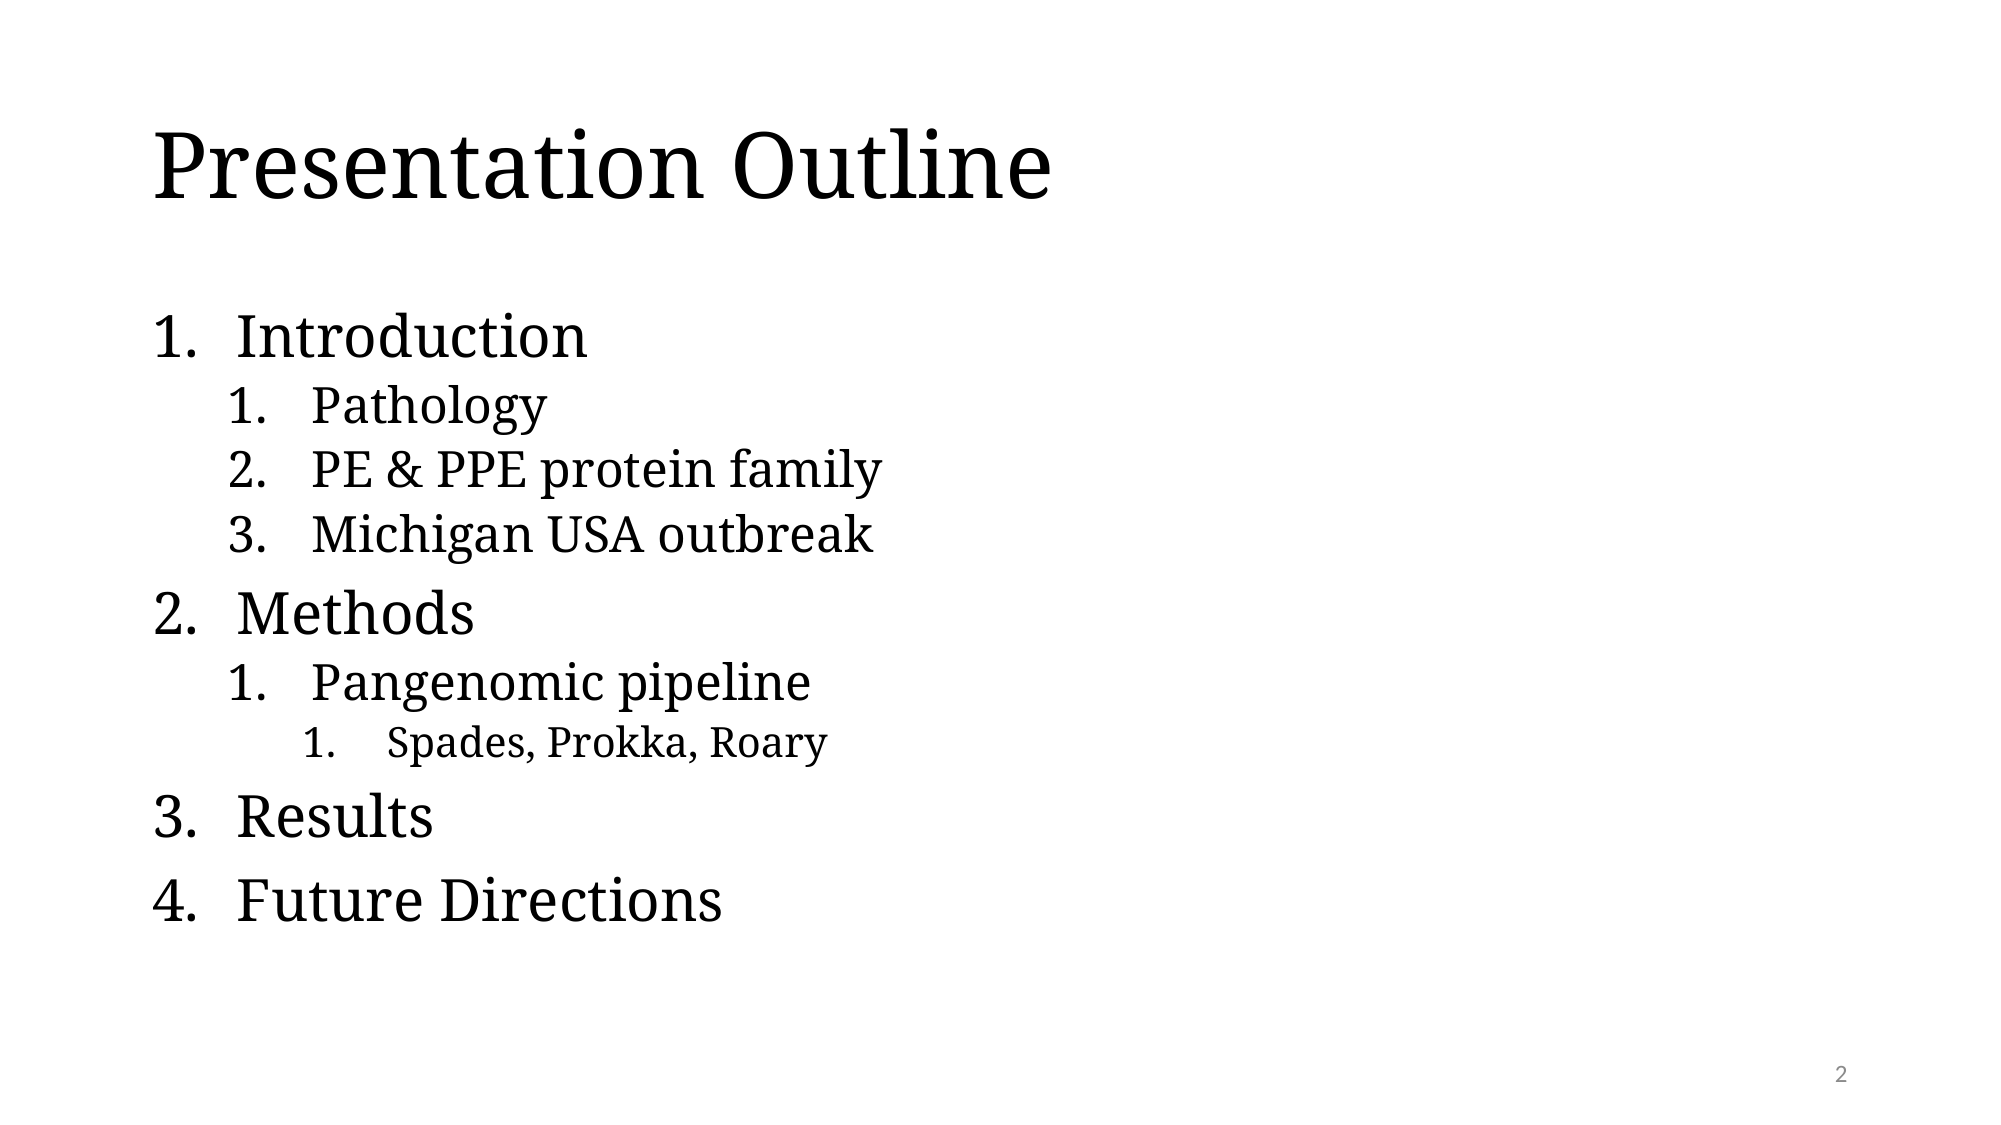

# Presentation Outline
Introduction
Pathology
PE & PPE protein family
Michigan USA outbreak
Methods
Pangenomic pipeline
Spades, Prokka, Roary
Results
Future Directions

2